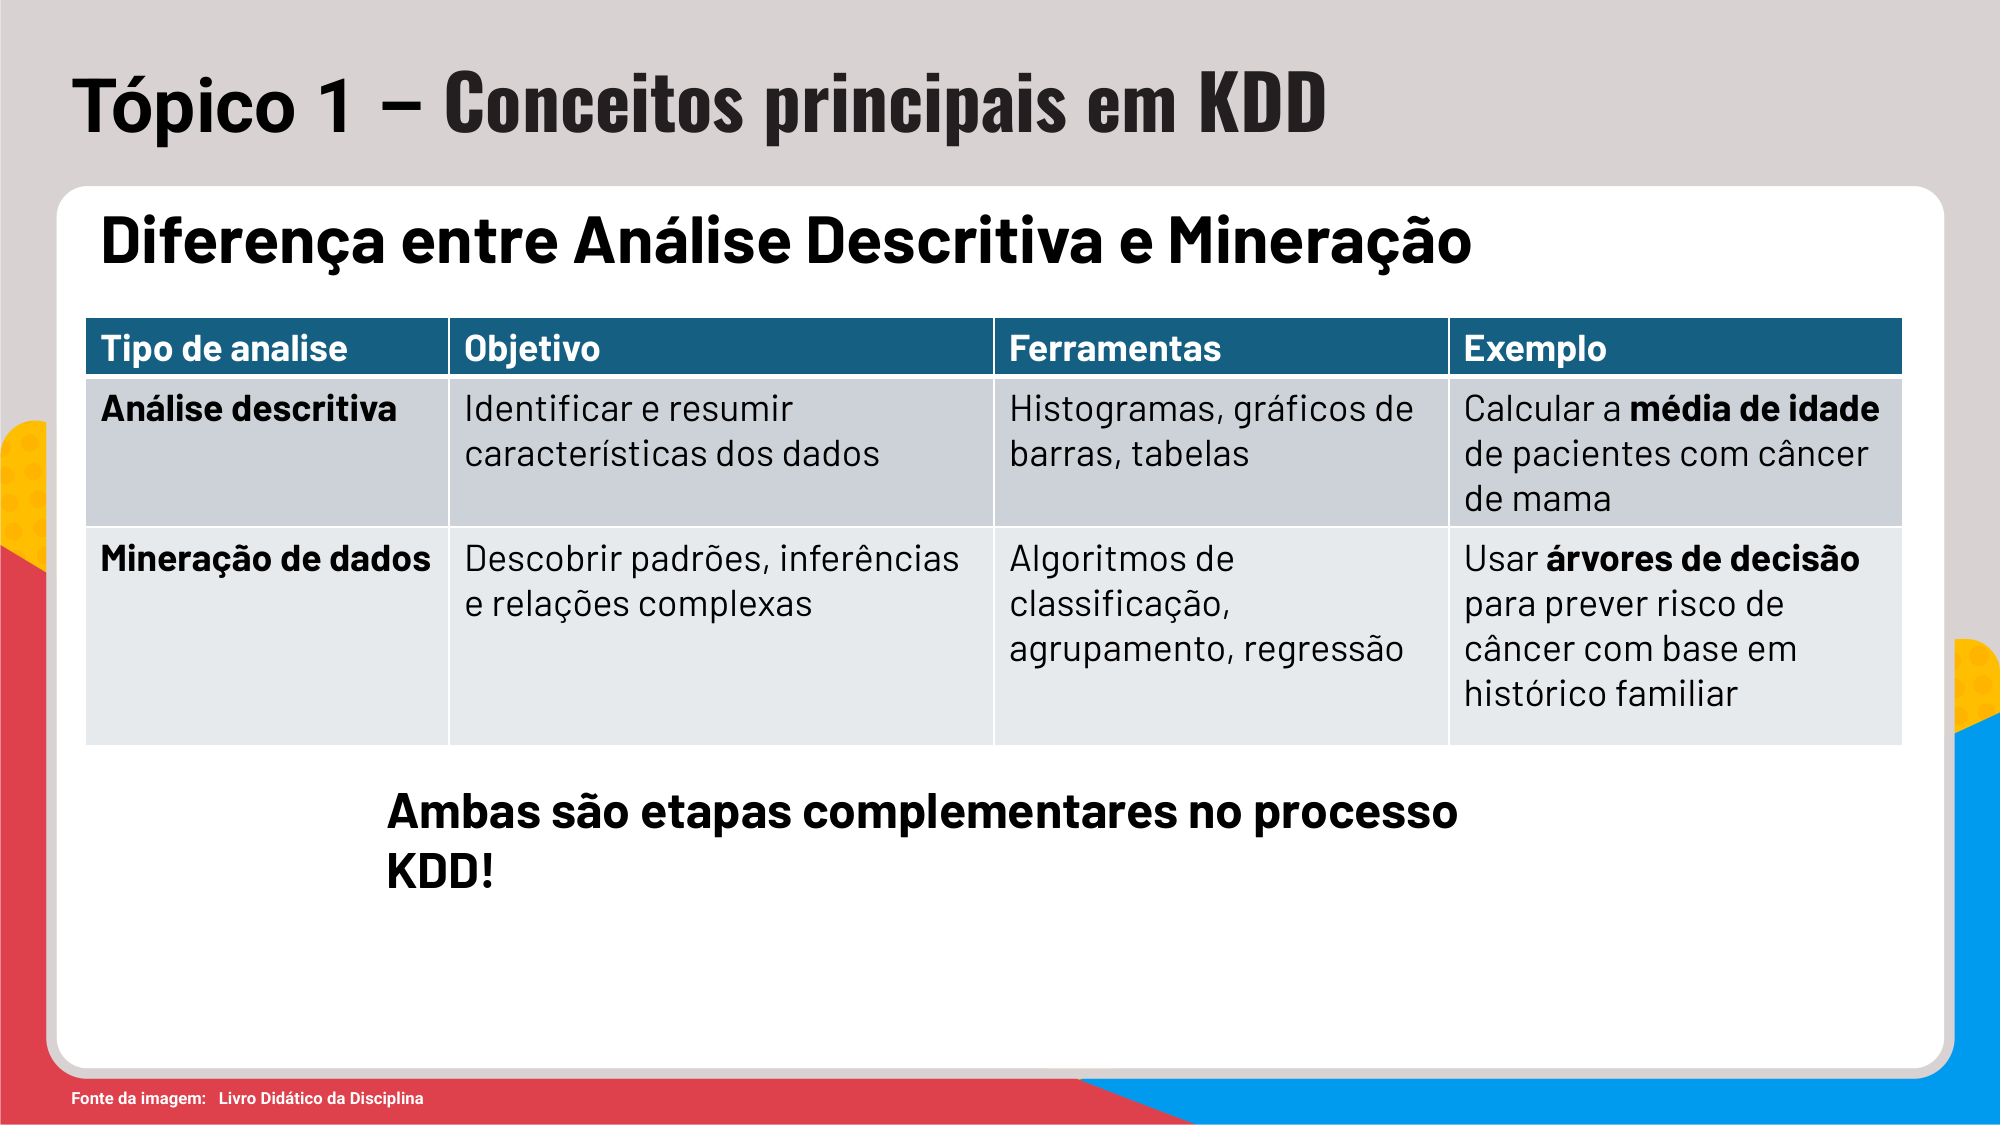

Tópico 1 – Conceitos principais em KDD
Diferença entre Análise Descritiva e Mineração
| Tipo de analise | Objetivo | Ferramentas | Exemplo |
| --- | --- | --- | --- |
| Análise descritiva | Identificar e resumir características dos dados | Histogramas, gráficos de barras, tabelas | Calcular a média de idade de pacientes com câncer de mama |
| Mineração de dados | Descobrir padrões, inferências e relações complexas | Algoritmos de classificação, agrupamento, regressão | Usar árvores de decisão para prever risco de câncer com base em histórico familiar |
Ambas são etapas complementares no processo KDD!
Livro Didático da Disciplina